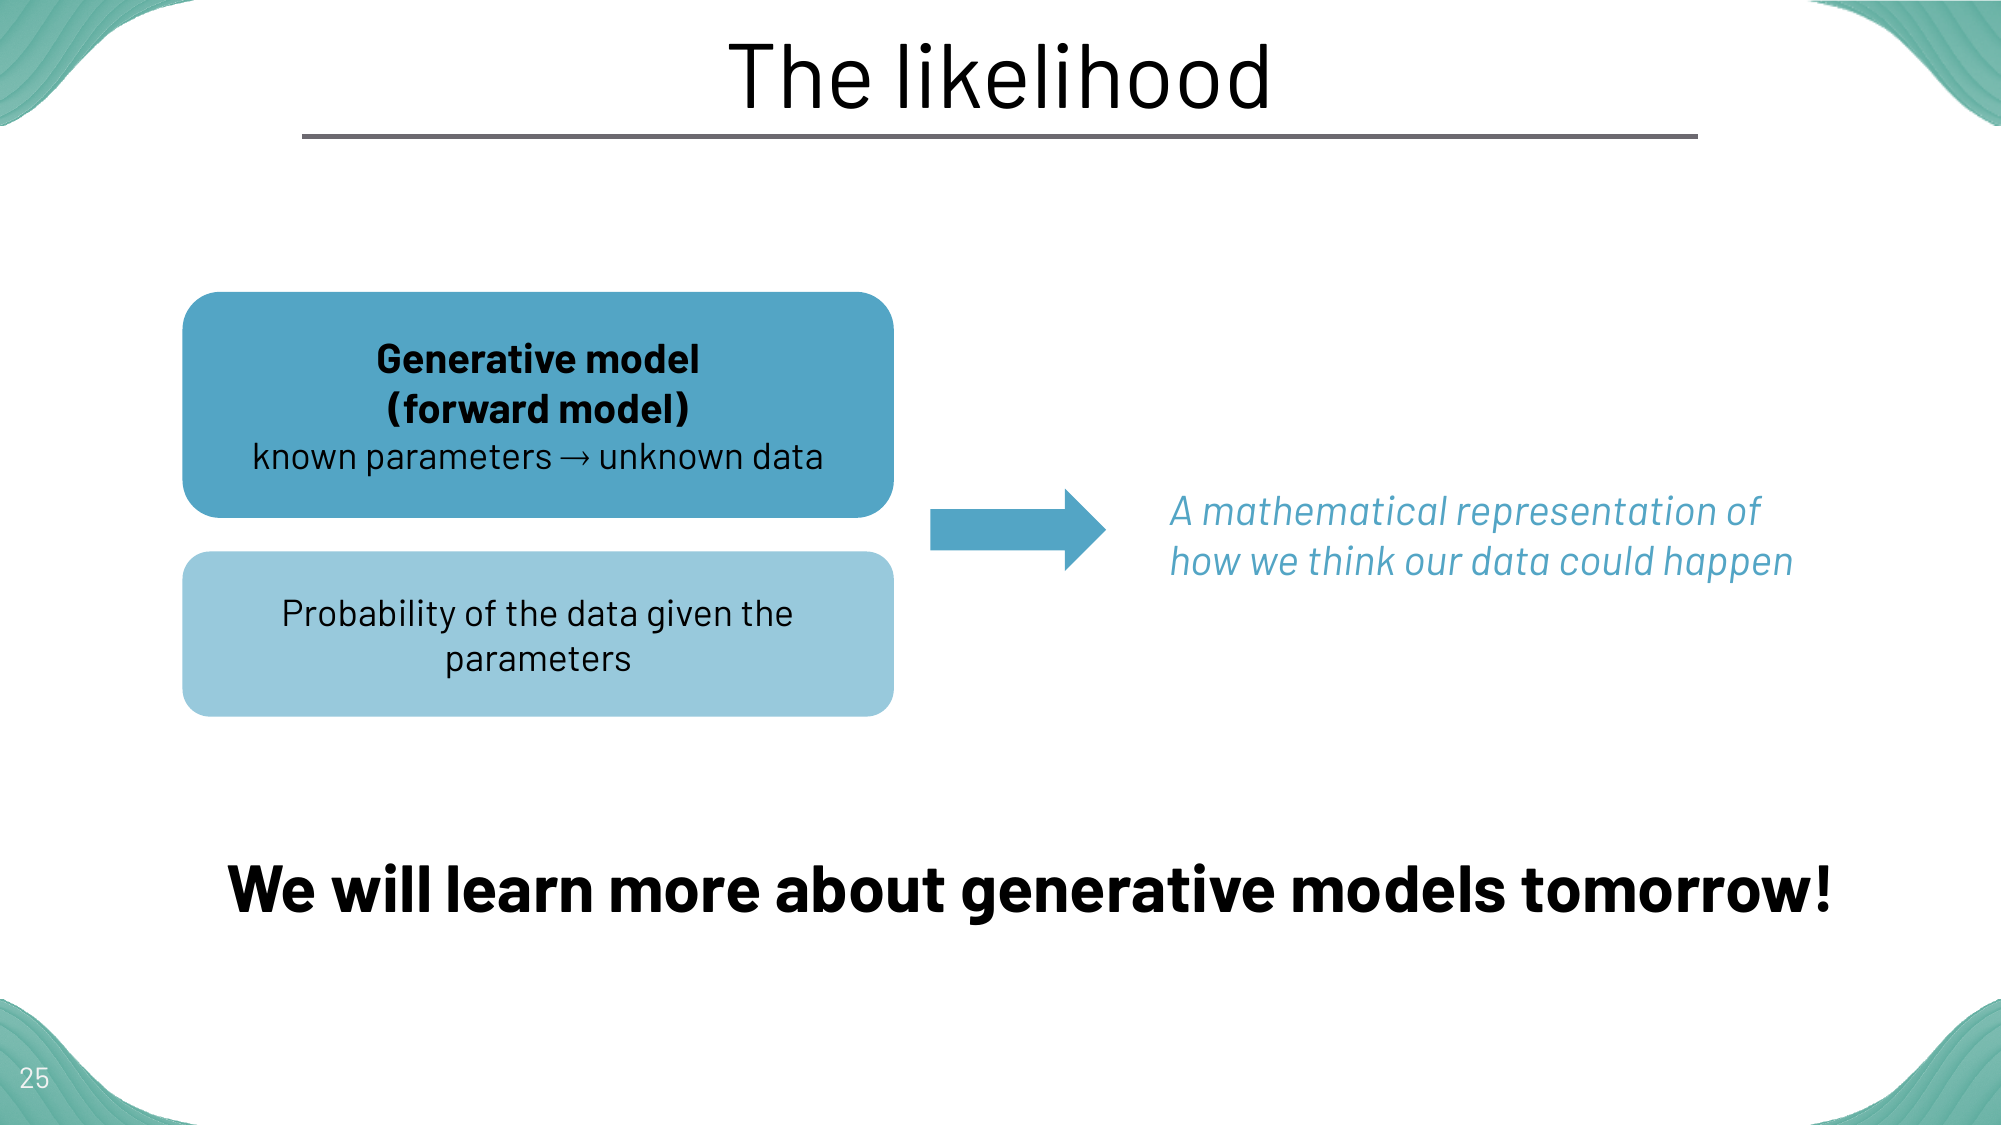

# The likelihood
Generative model
(forward model)
known parameters → unknown data
A mathematical representation of how we think our data could happen

Probability of the data given the parameters
We will learn more about generative models tomorrow!